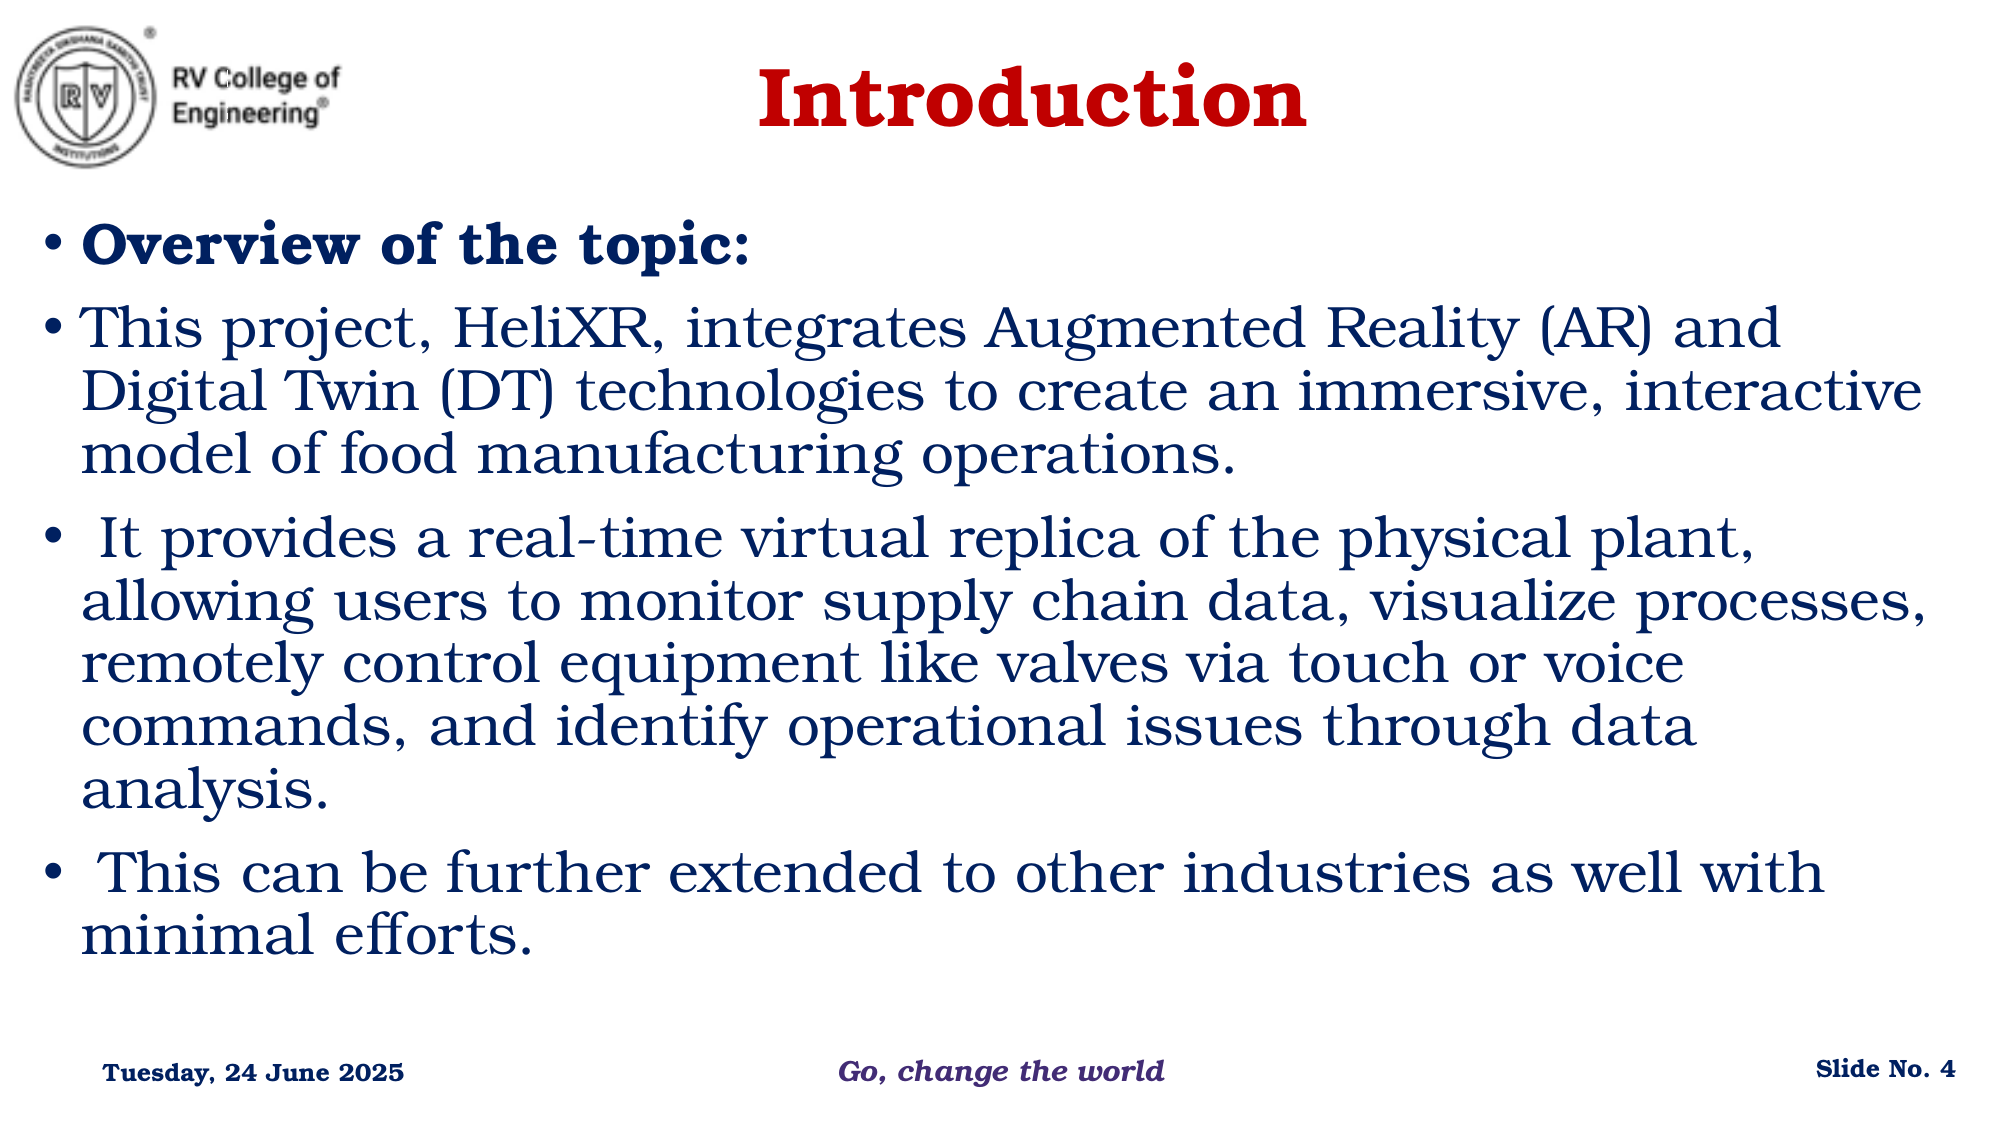

Introduction
Overview of the topic:
This project, HeliXR, integrates Augmented Reality (AR) and Digital Twin (DT) technologies to create an immersive, interactive model of food manufacturing operations.
 It provides a real-time virtual replica of the physical plant, allowing users to monitor supply chain data, visualize processes, remotely control equipment like valves via touch or voice commands, and identify operational issues through data analysis.
 This can be further extended to other industries as well with minimal efforts.
Tuesday, 24 June 2025
Slide No. 4